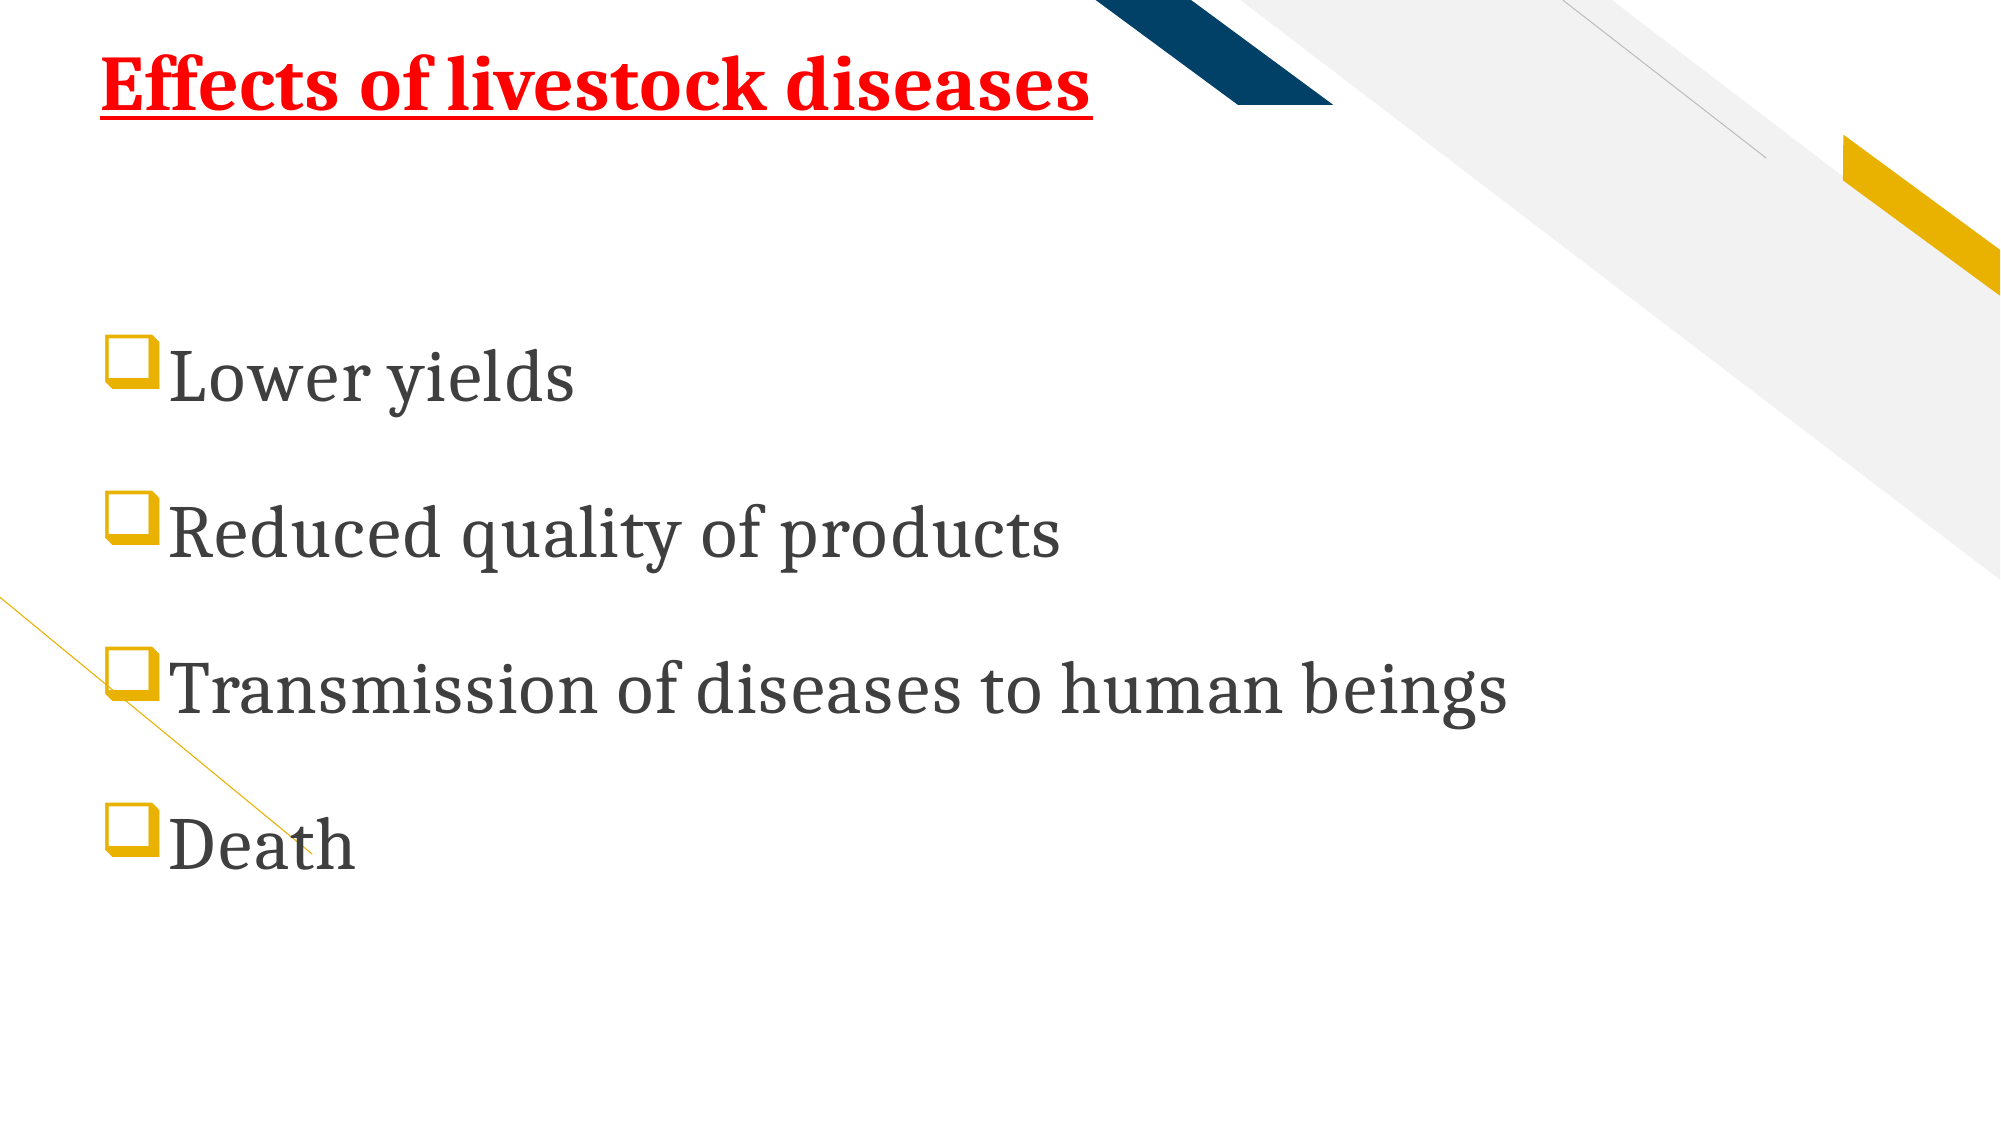

# Effects of livestock diseases
Lower yields
Reduced quality of products
Transmission of diseases to human beings
Death